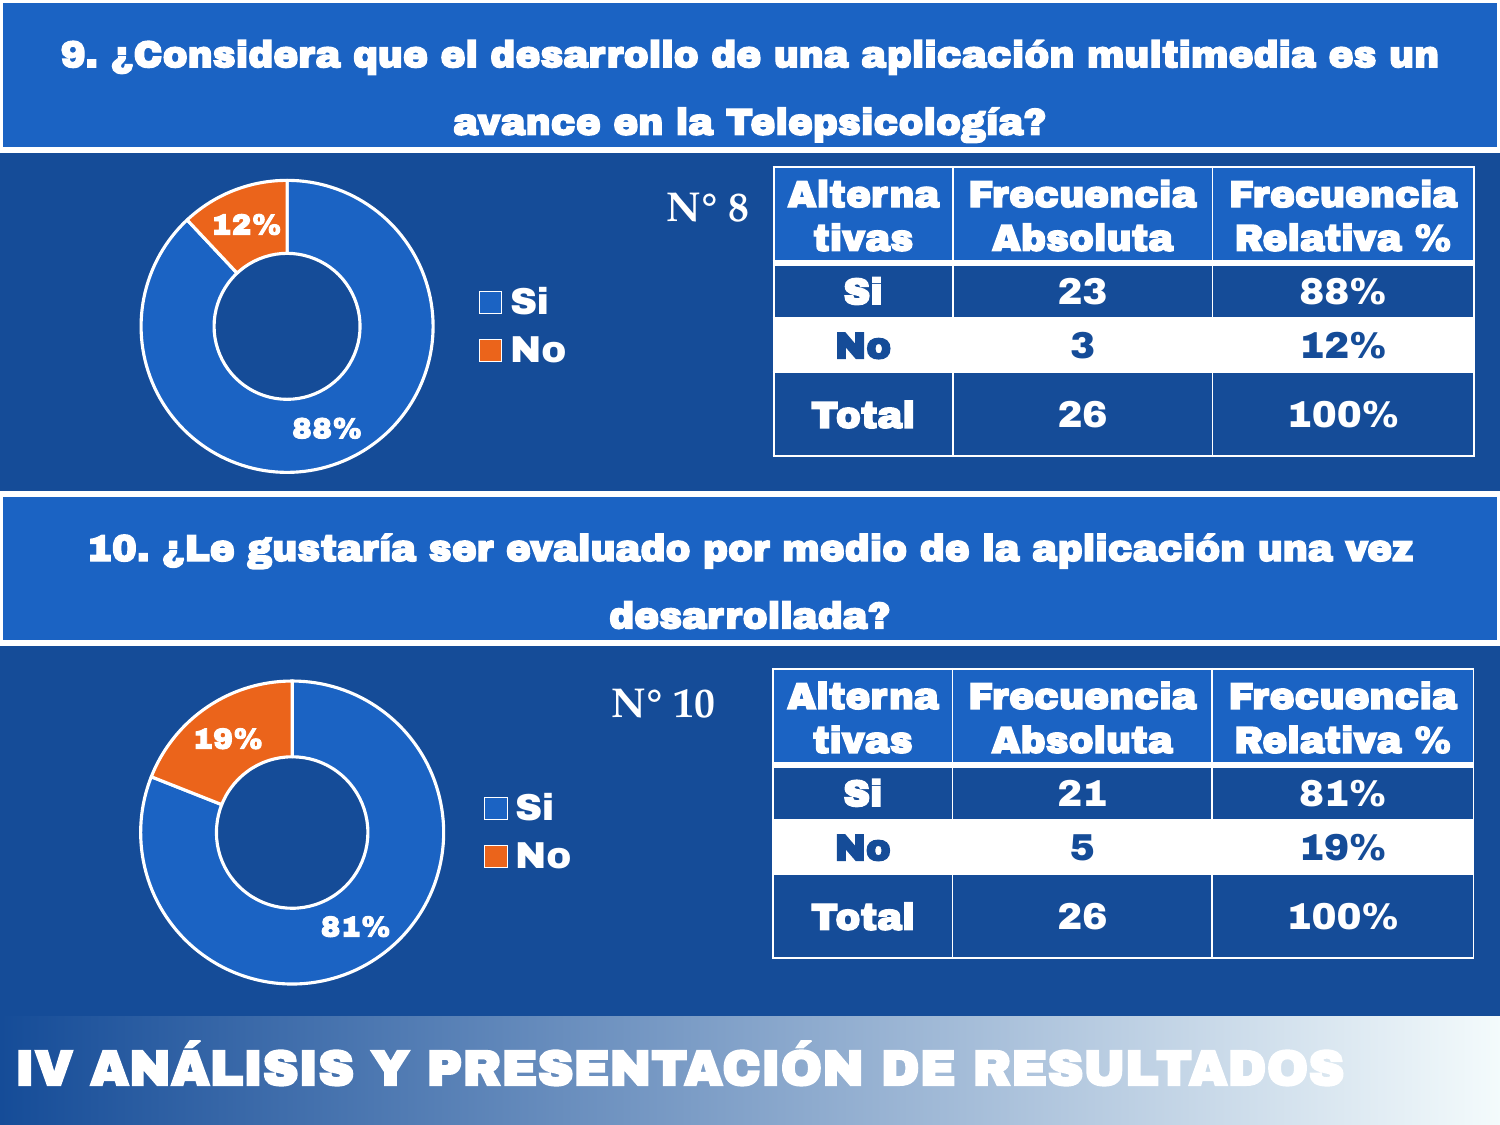

9. ¿Considera que el desarrollo de una aplicación multimedia es un avance en la Telepsicología?

### Chart

| Category | Ventas |
|---|---|
| Si | 0.88 |
| No | 0.12 |
| Alternativas | Frecuencia Absoluta | Frecuencia Relativa % |
| --- | --- | --- |
| Si | 23 | 88% |
| No | 3 | 12% |
| Total | 26 | 100% |
N° 8
10. ¿Le gustaría ser evaluado por medio de la aplicación una vez desarrollada?

### Chart

| Category | Ventas |
|---|---|
| Si | 0.81 |
| No | 0.19 |
N° 10
| Alternativas | Frecuencia Absoluta | Frecuencia Relativa % |
| --- | --- | --- |
| Si | 21 | 81% |
| No | 5 | 19% |
| Total | 26 | 100% |
IV ANÁLISIS Y PRESENTACIÓN DE RESULTADOS